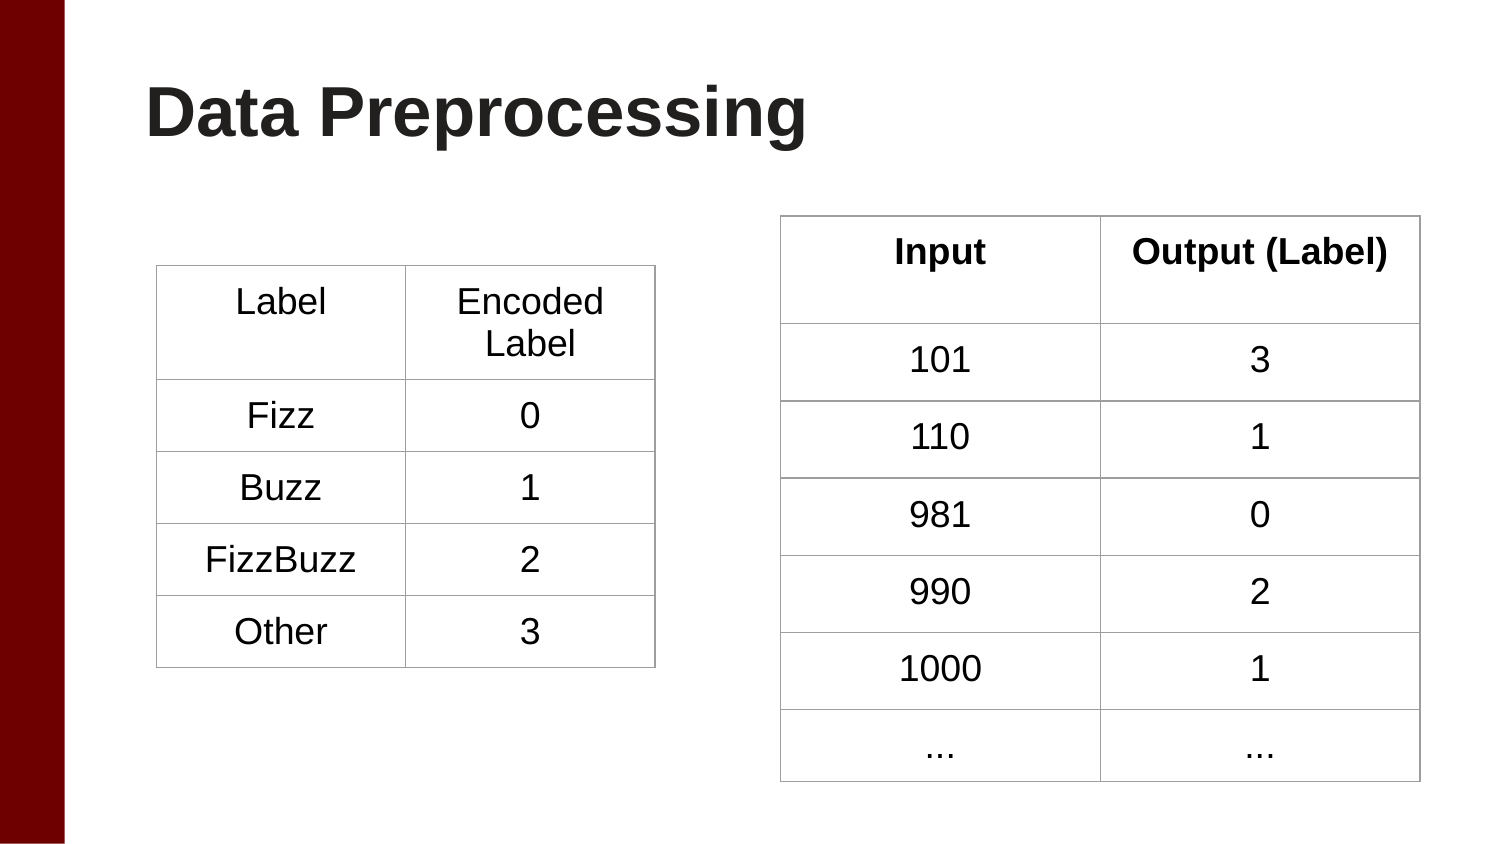

Data Preprocessing
| Input | Output (Label) |
| --- | --- |
| 101 | 3 |
| 110 | 1 |
| 981 | 0 |
| 990 | 2 |
| 1000 | 1 |
| Label | Encoded Label |
| --- | --- |
| Fizz | 0 |
| Buzz | 1 |
| FizzBuzz | 2 |
| Other | 3 |
| ... | ... |
| --- | --- |